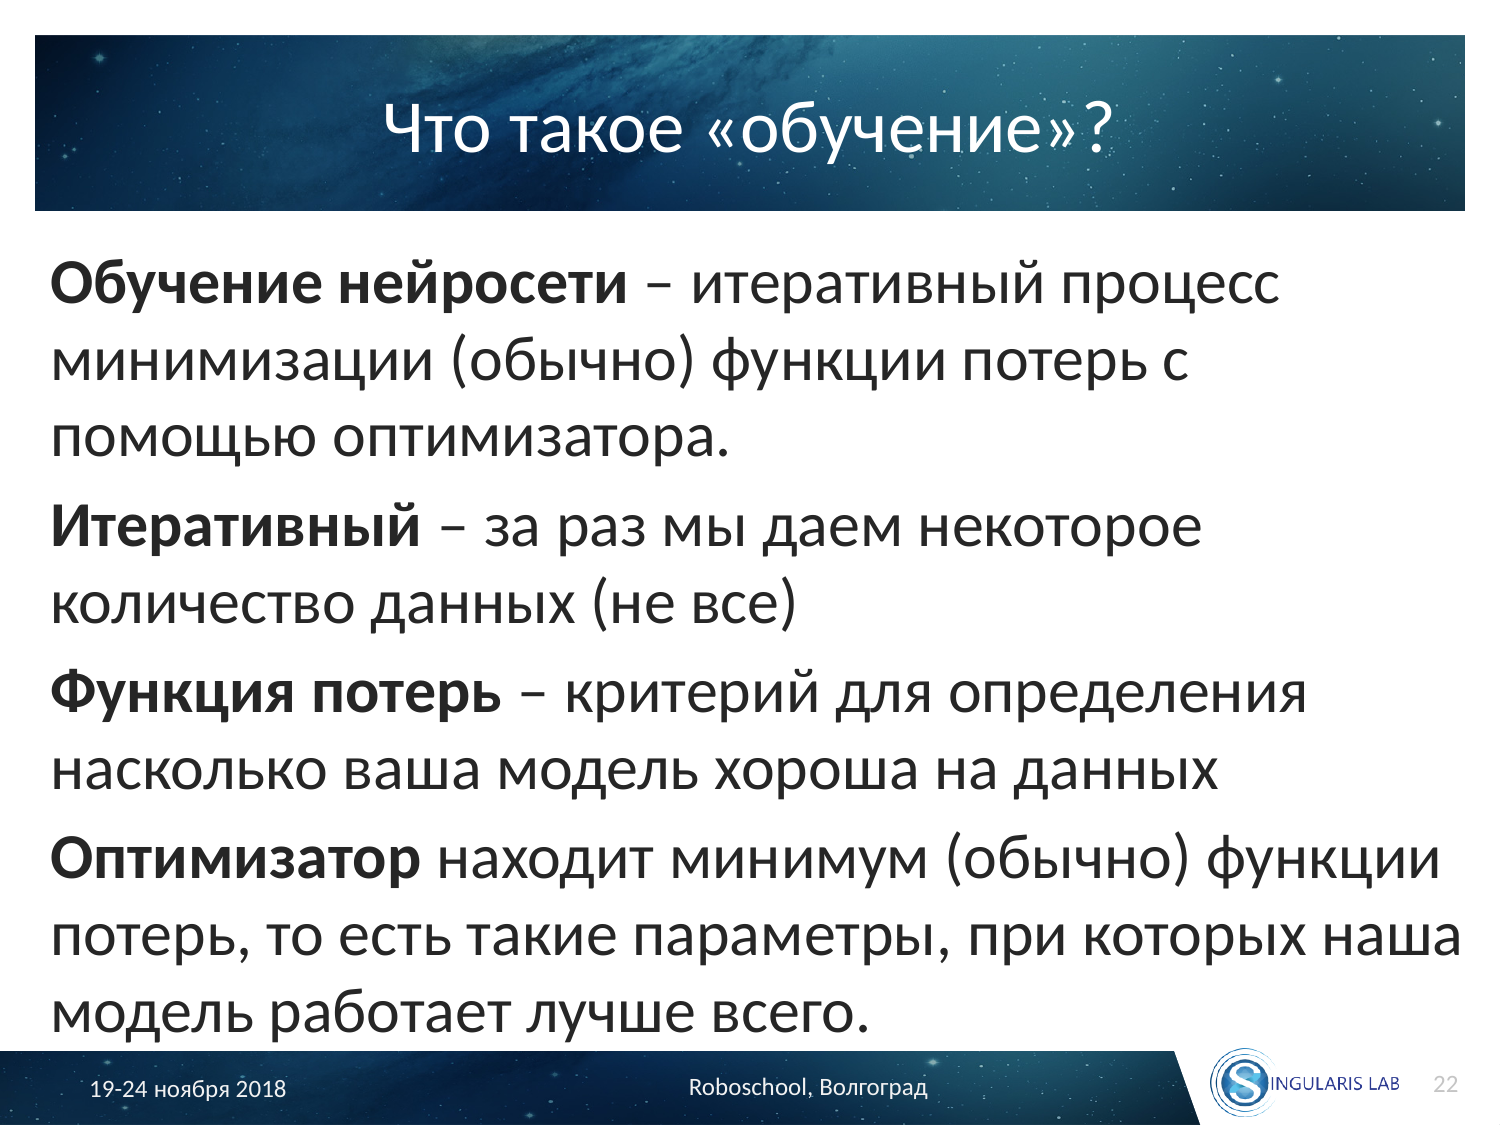

# Что такое «обучение»?
Обучение нейросети – итеративный процесс минимизации (обычно) функции потерь с помощью оптимизатора.
Итеративный – за раз мы даем некоторое количество данных (не все)
Функция потерь – критерий для определения насколько ваша модель хороша на данных
Оптимизатор находит минимум (обычно) функции потерь, то есть такие параметры, при которых наша модель работает лучше всего.
22
Roboschool, Волгоград
19-24 ноября 2018